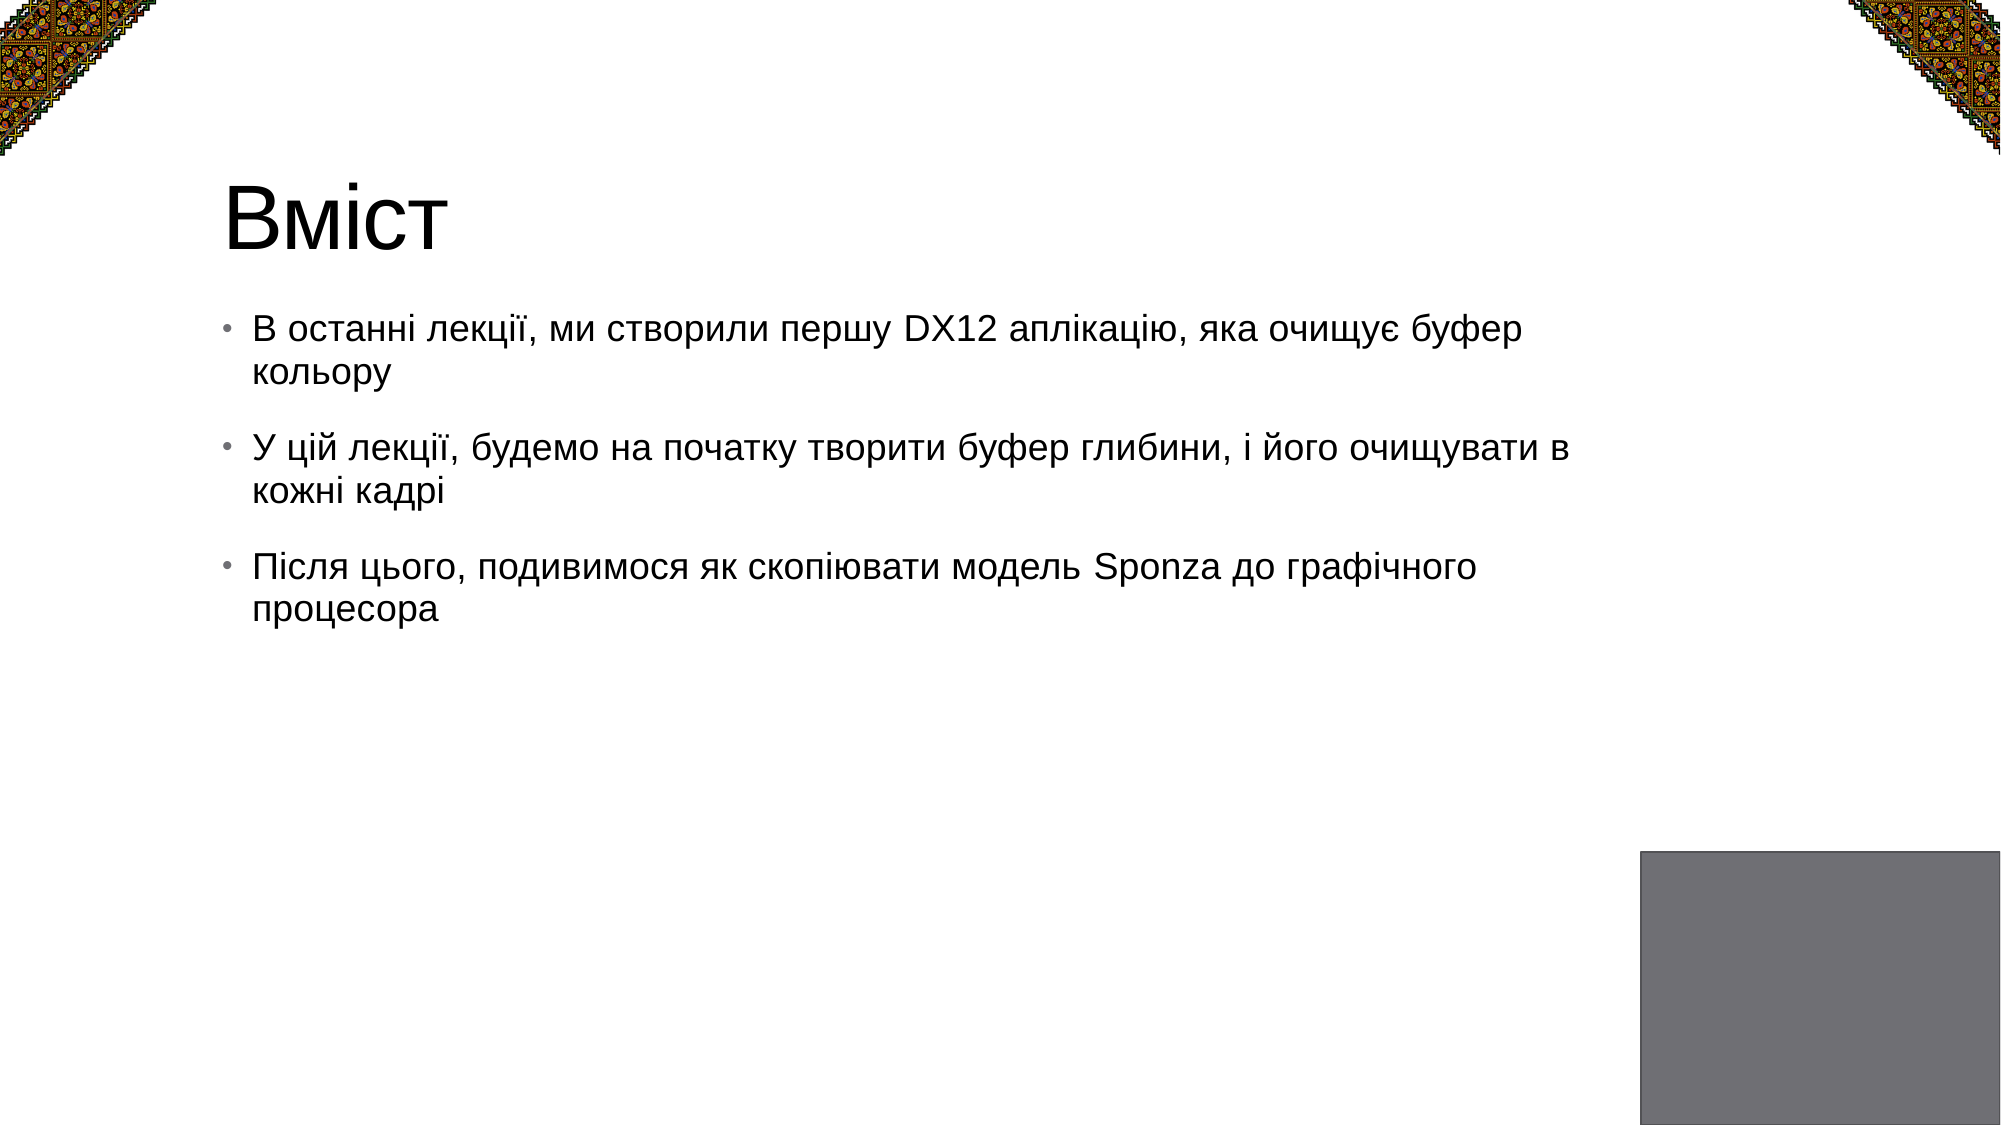

# Вміст
В останні лекції, ми створили першу DX12 аплікацію, яка очищує буфер кольору
У цій лекції, будемо на початку творити буфер глибини, і його очищувати в кожні кадрі
Після цього, подивимося як скопіювати модель Sponza до графічного процесора